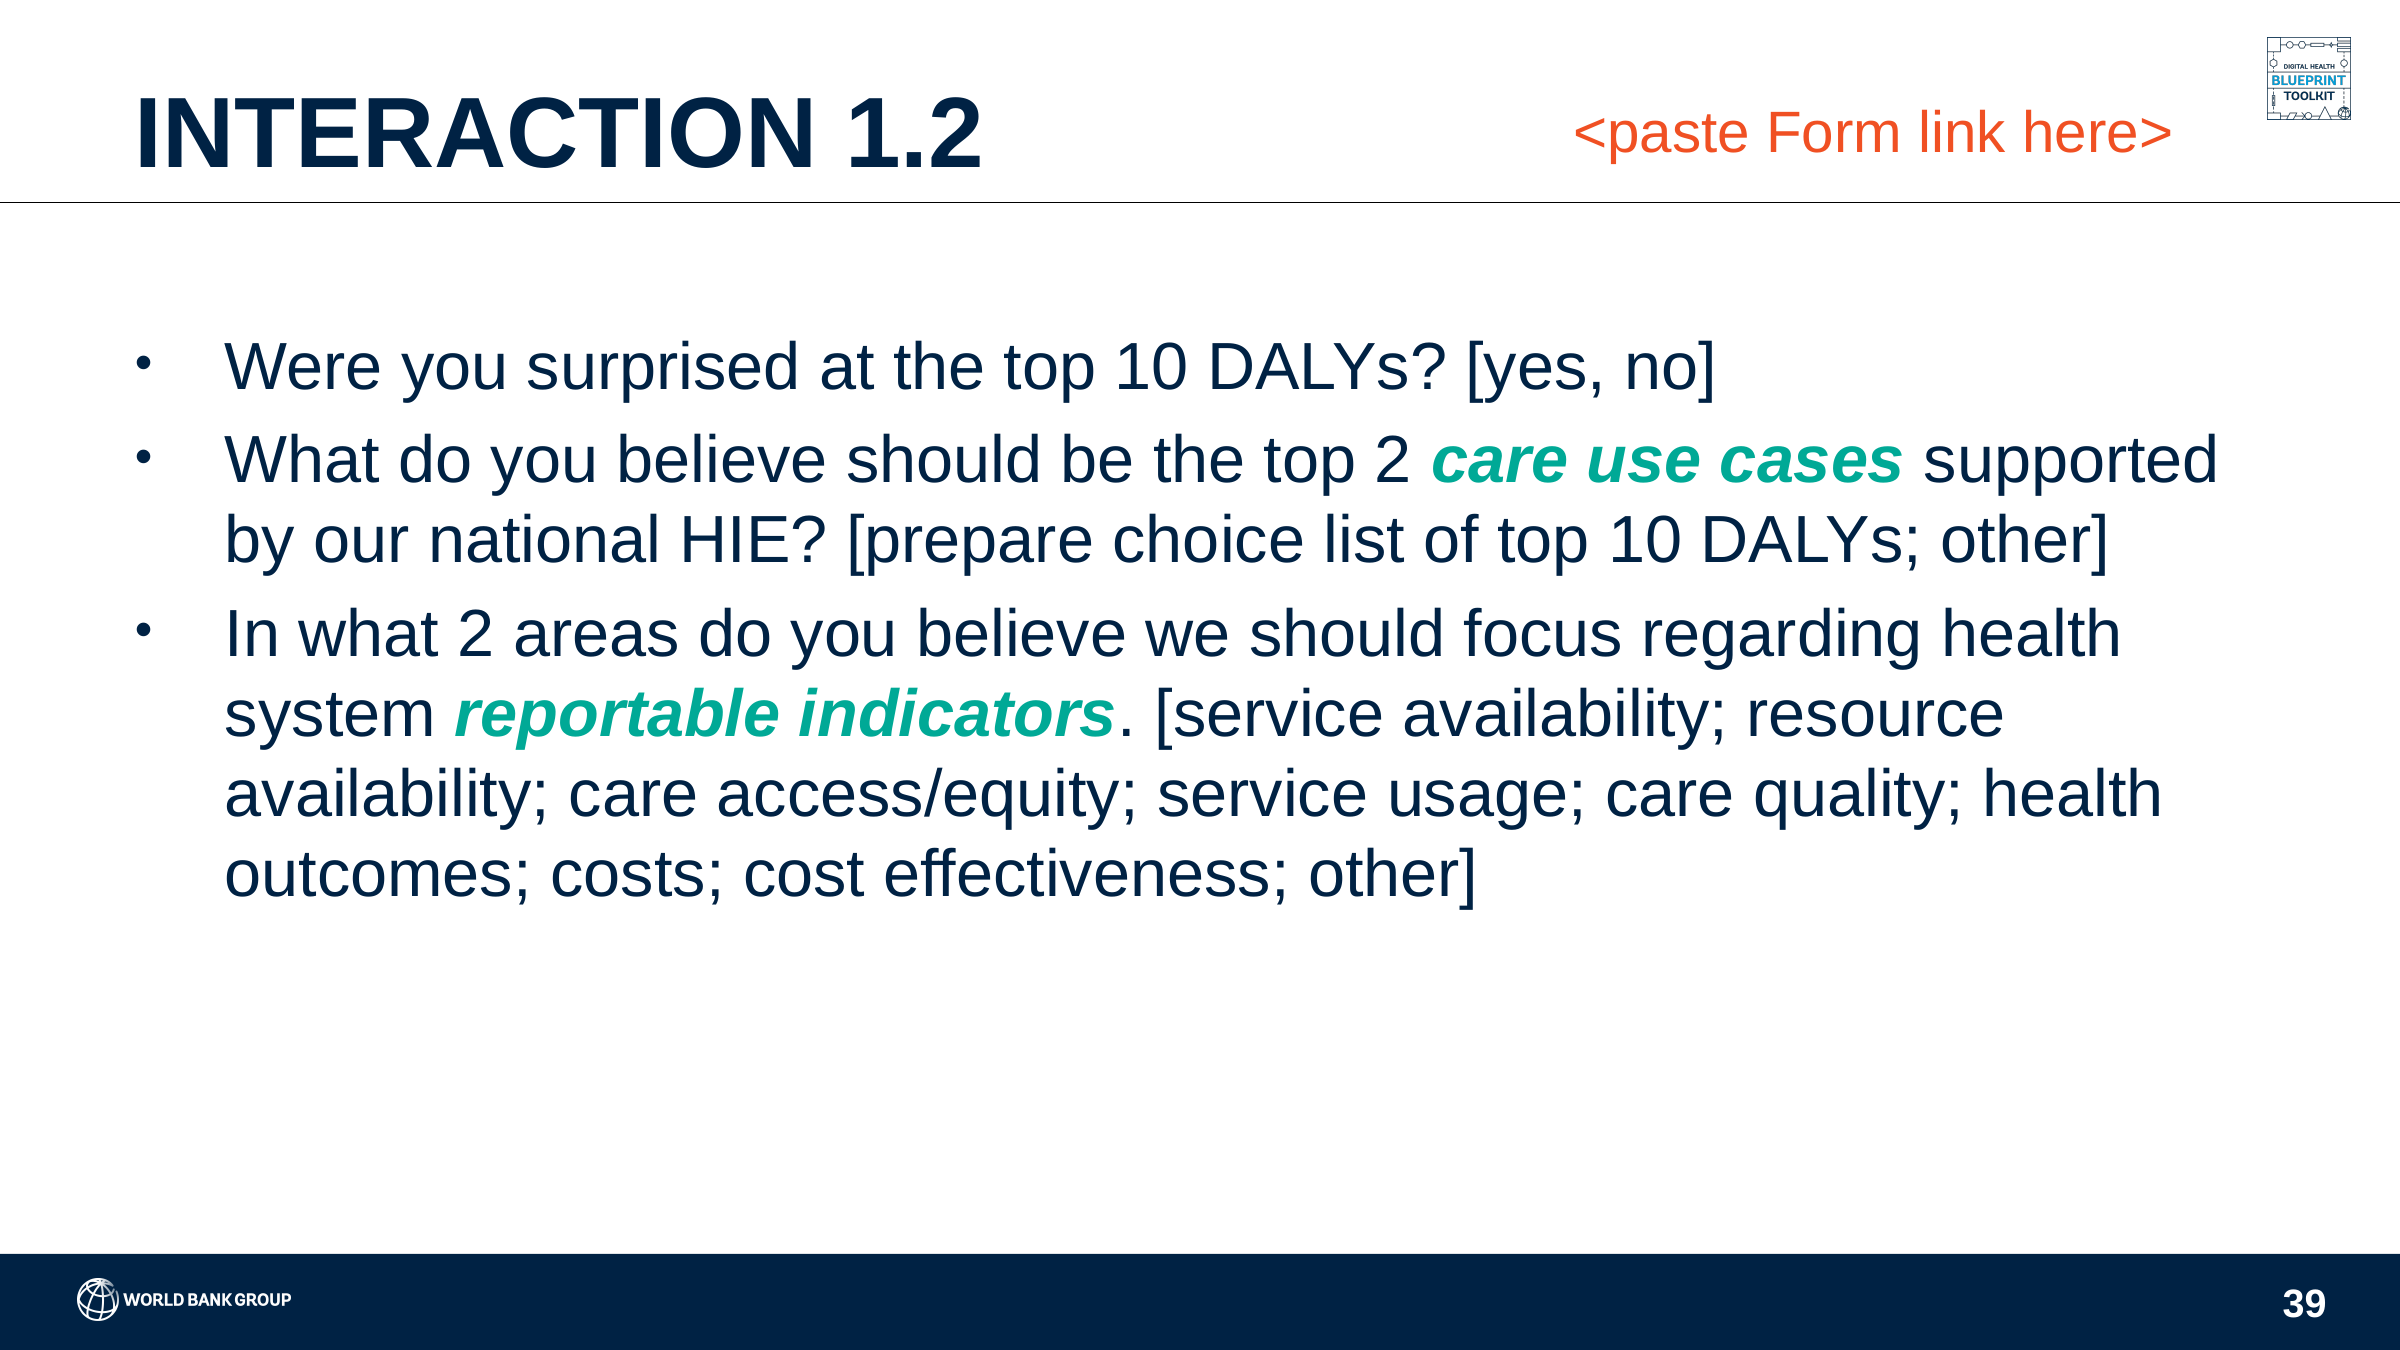

# INTERACTION 1.2
<paste Form link here>
Were you surprised at the top 10 DALYs? [yes, no]
What do you believe should be the top 2 care use cases supported by our national HIE? [prepare choice list of top 10 DALYs; other]
In what 2 areas do you believe we should focus regarding health system reportable indicators. [service availability; resource availability; care access/equity; service usage; care quality; health outcomes; costs; cost effectiveness; other]
39